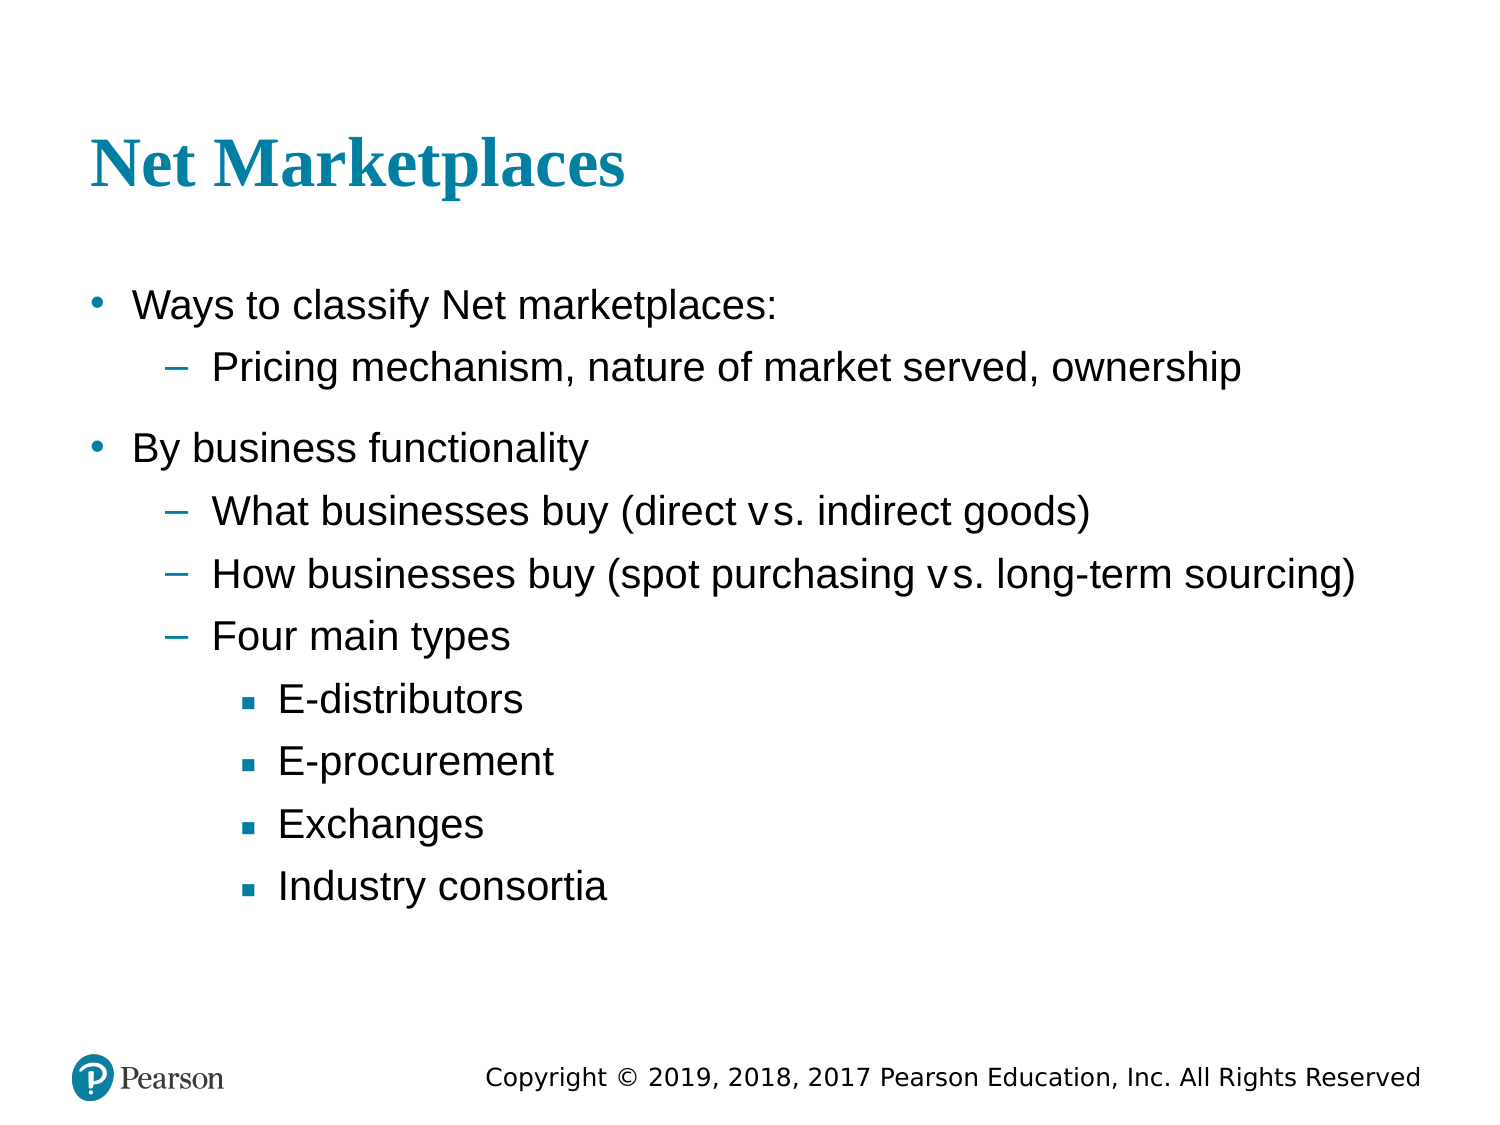

# Net Marketplaces
Ways to classify Net marketplaces:
Pricing mechanism, nature of market served, ownership
By business functionality
What businesses buy (direct versus. indirect goods)
How businesses buy (spot purchasing versus. long-term sourcing)
Four main types
E-distributors
E-procurement
Exchanges
Industry consortia